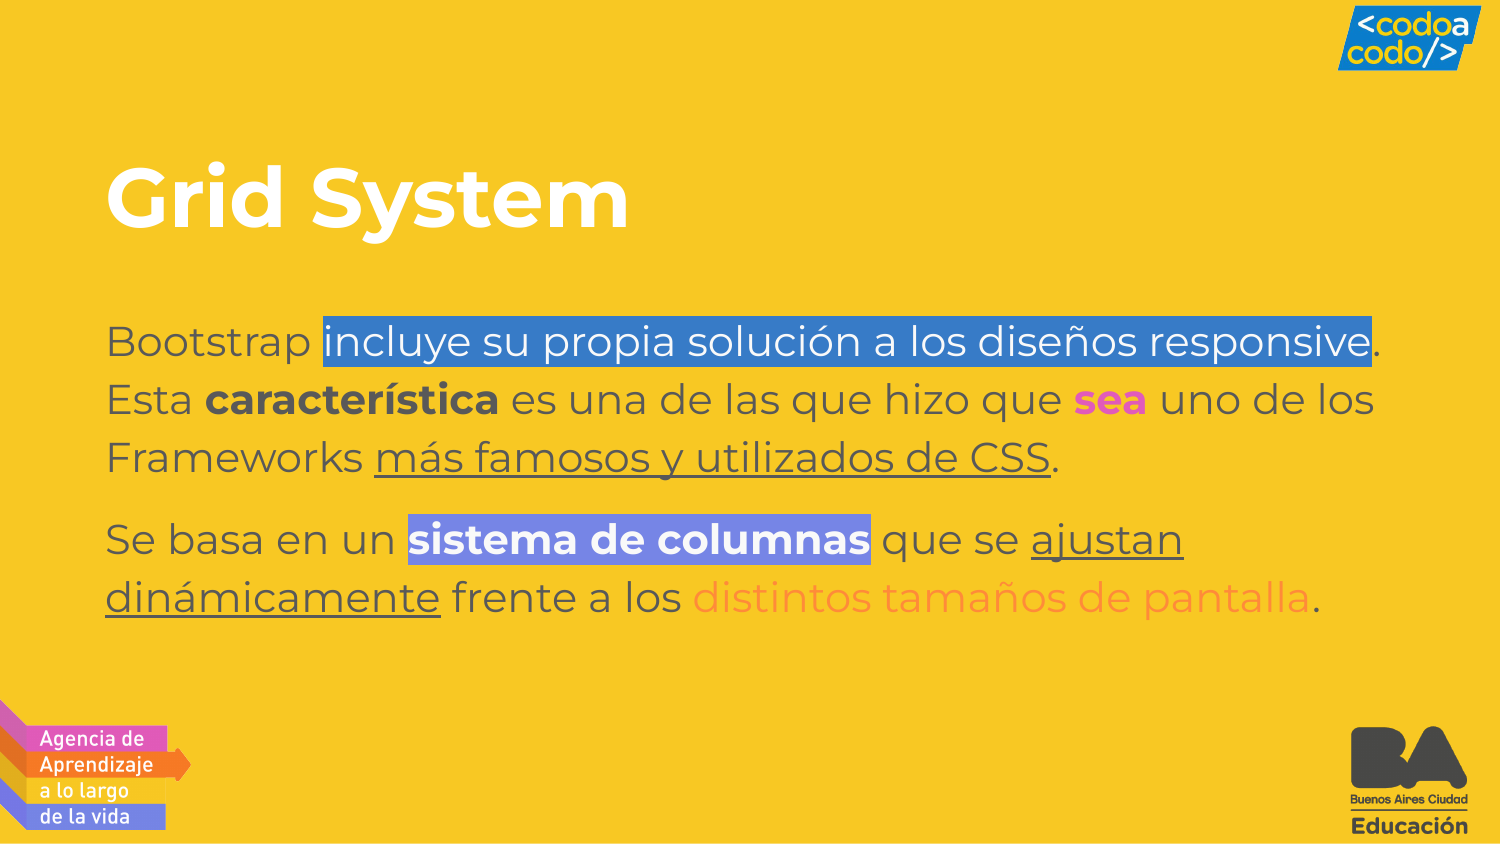

# Grid System
Bootstrap incluye su propia solución a los diseños responsive. Esta característica es una de las que hizo que sea uno de los Frameworks más famosos y utilizados de CSS.
Se basa en un sistema de columnas que se ajustan dinámicamente frente a los distintos tamaños de pantalla.